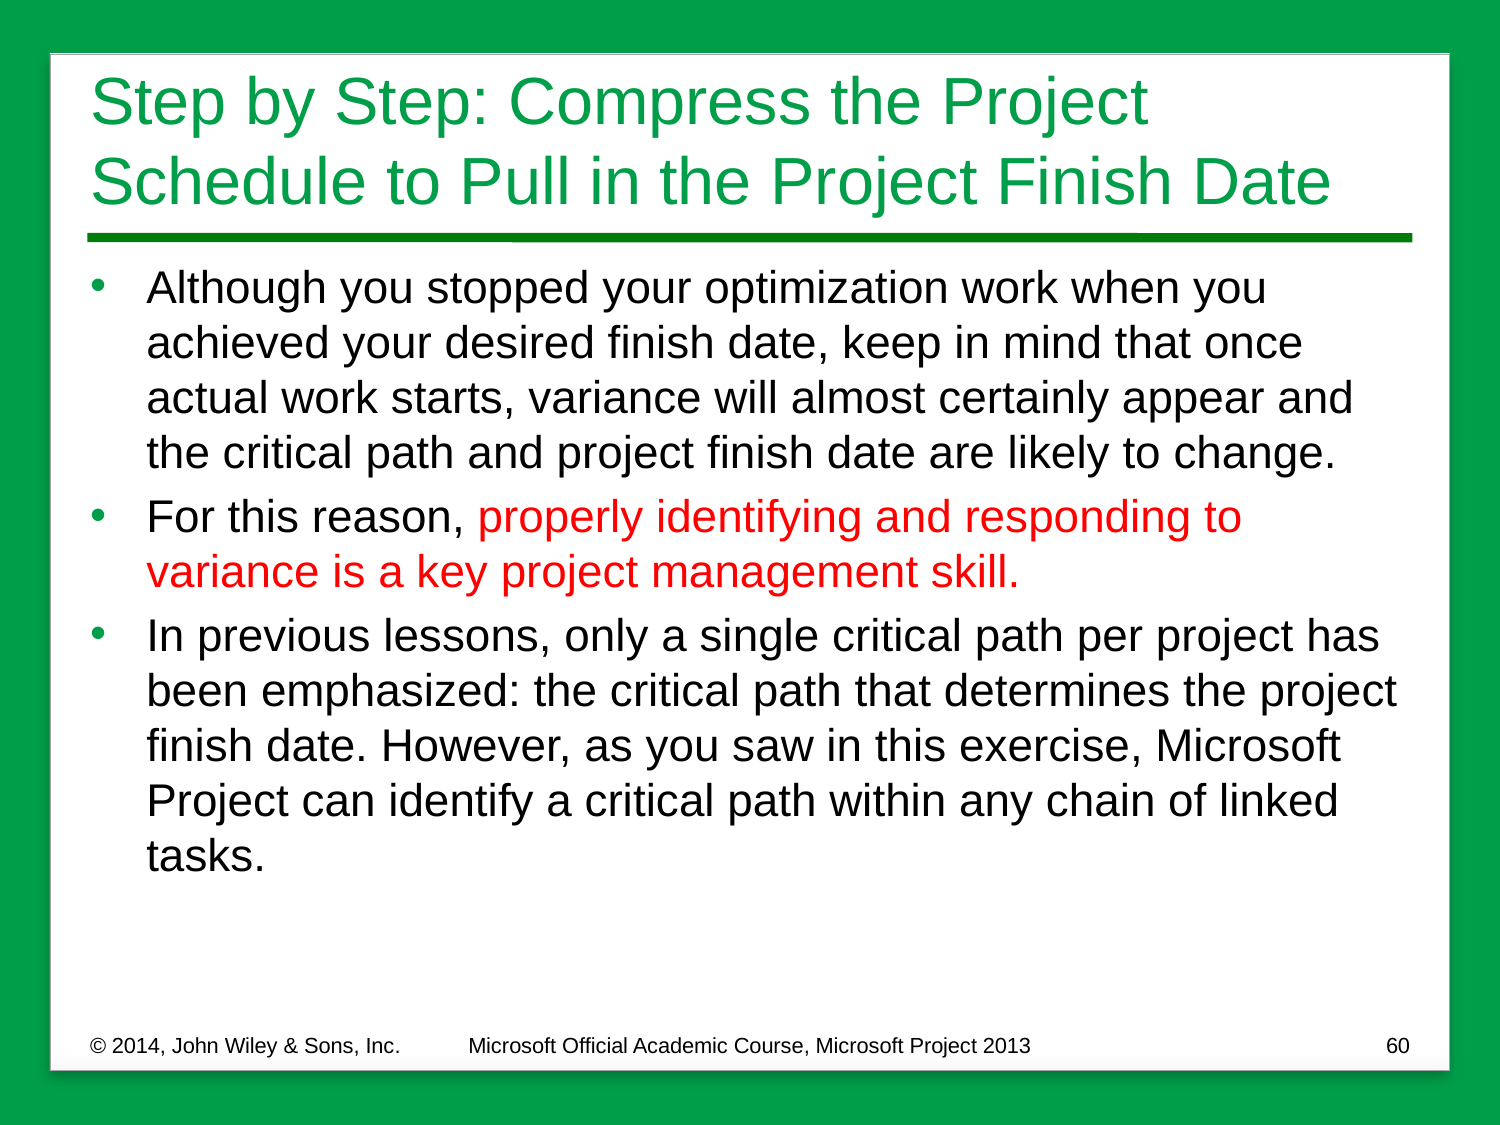

# Step by Step: Compress the Project Schedule to Pull in the Project Finish Date
Although you stopped your optimization work when you achieved your desired finish date, keep in mind that once actual work starts, variance will almost certainly appear and the critical path and project finish date are likely to change.
For this reason, properly identifying and responding to variance is a key project management skill.
In previous lessons, only a single critical path per project has been emphasized: the critical path that determines the project finish date. However, as you saw in this exercise, Microsoft Project can identify a critical path within any chain of linked tasks.
© 2014, John Wiley & Sons, Inc.
Microsoft Official Academic Course, Microsoft Project 2013
60